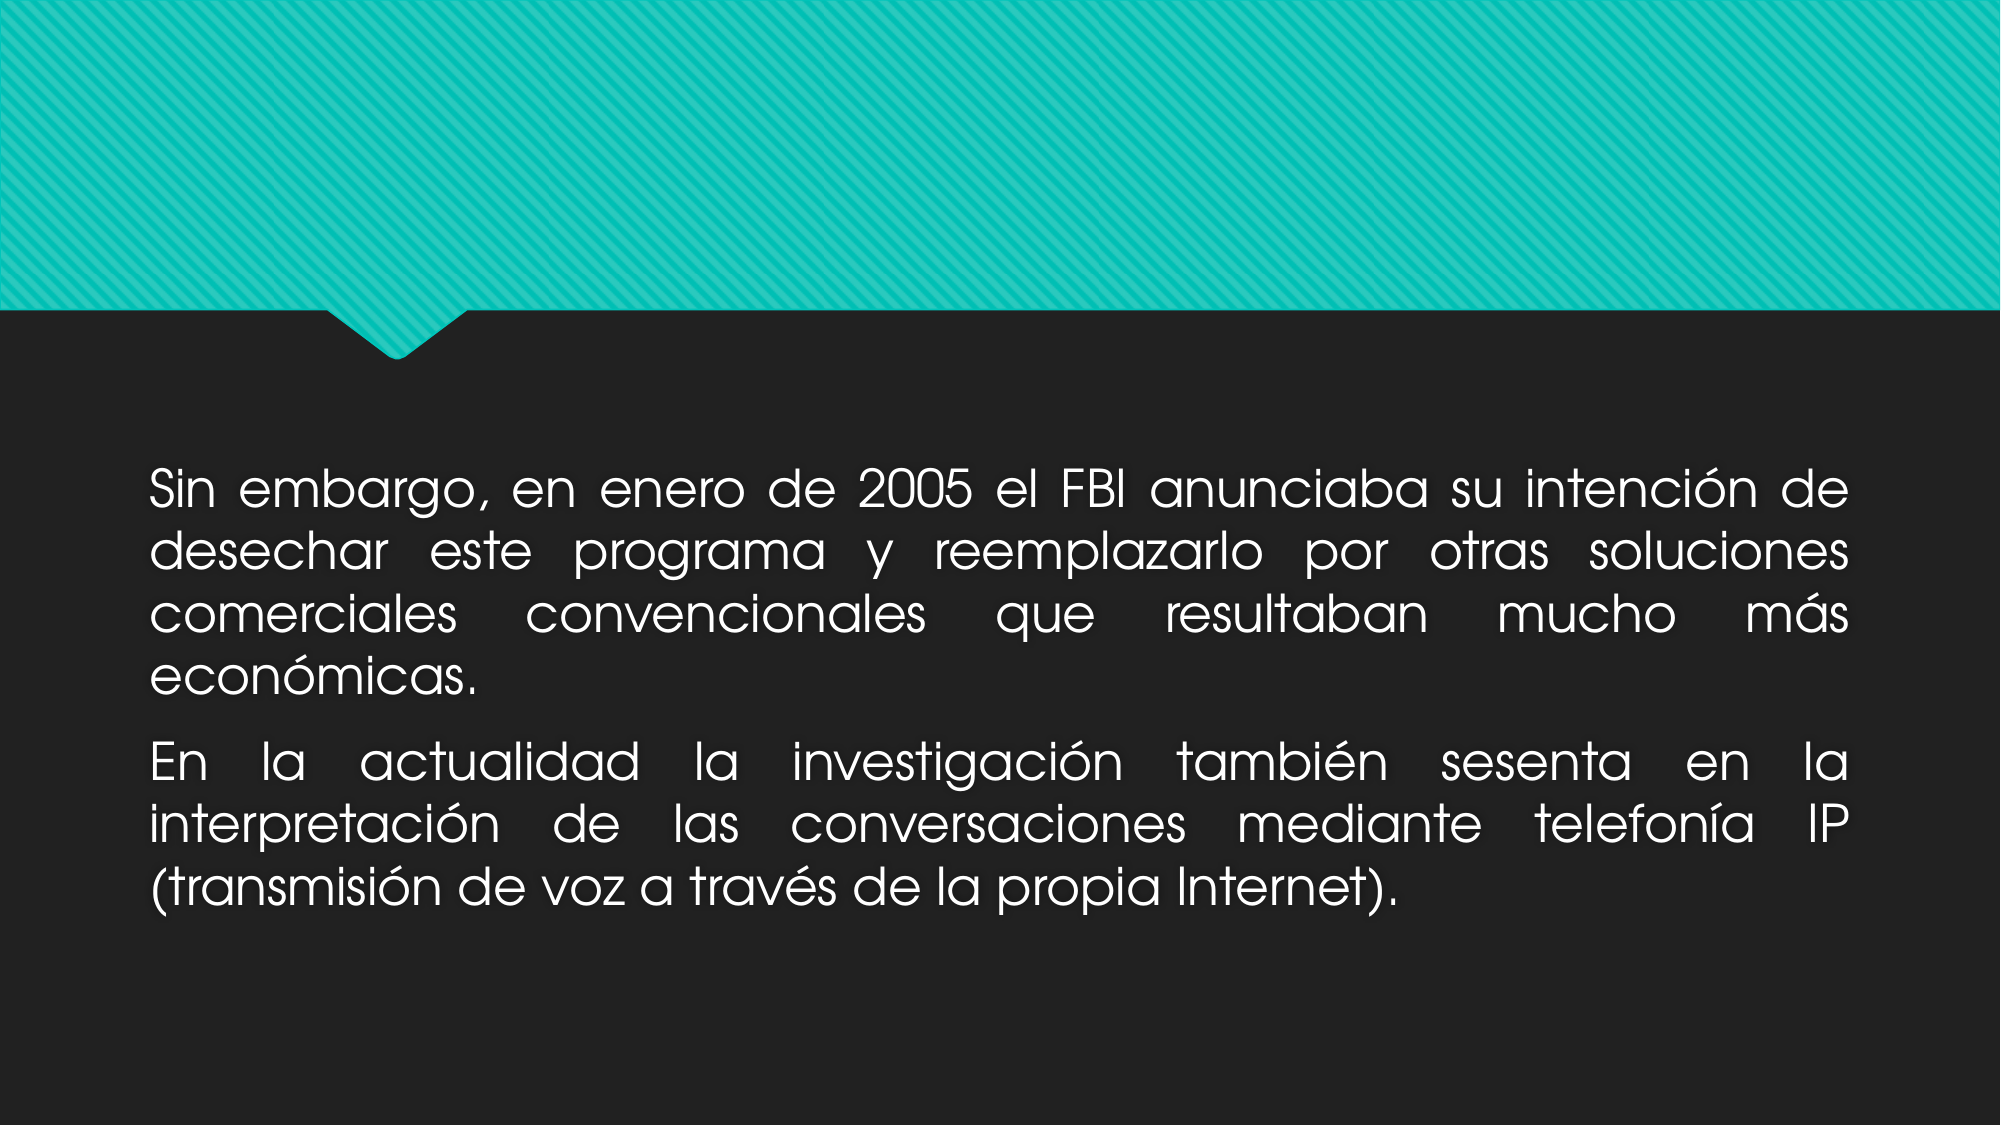

Sin embargo, en enero de 2005 el FBI anunciaba su intención de desechar este programa y reemplazarlo por otras soluciones comerciales convencionales que resultaban mucho más económicas.
En la actualidad la investigación también sesenta en la interpretación de las conversaciones mediante telefonía IP (transmisión de voz a través de la propia Internet).